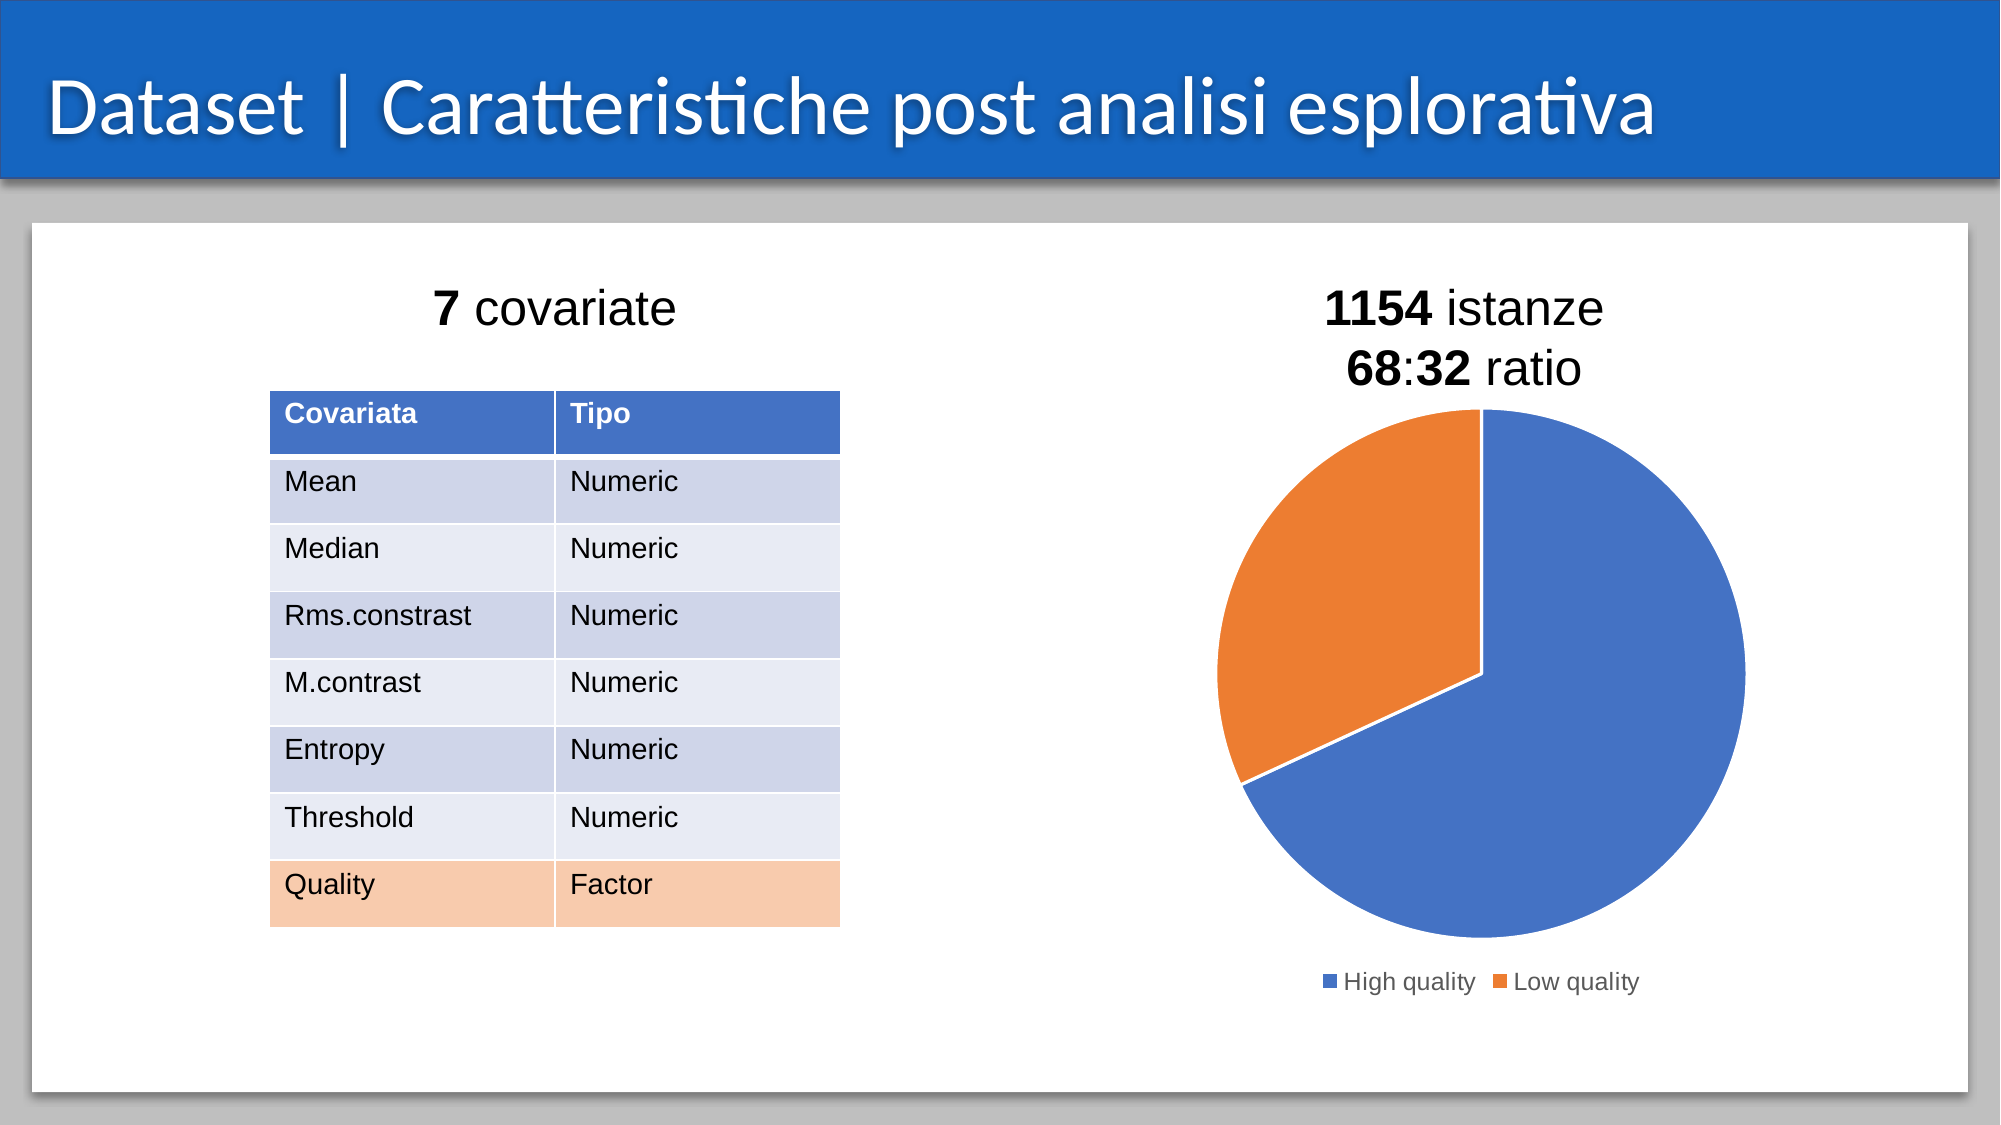

# Dataset | Caratteristiche post analisi esplorativa

7 covariate
1154 istanze
68:32 ratio

| Covariata | Tipo |
| --- | --- |
| Mean | Numeric |
| Median | Numeric |
| Rms.constrast | Numeric |
| M.contrast | Numeric |
| Entropy | Numeric |
| Threshold | Numeric |
| Quality | Factor |

### Chart

| Category | Vendite |
|---|---|
| High quality | 786.0 |
| Low quality | 368.0 |